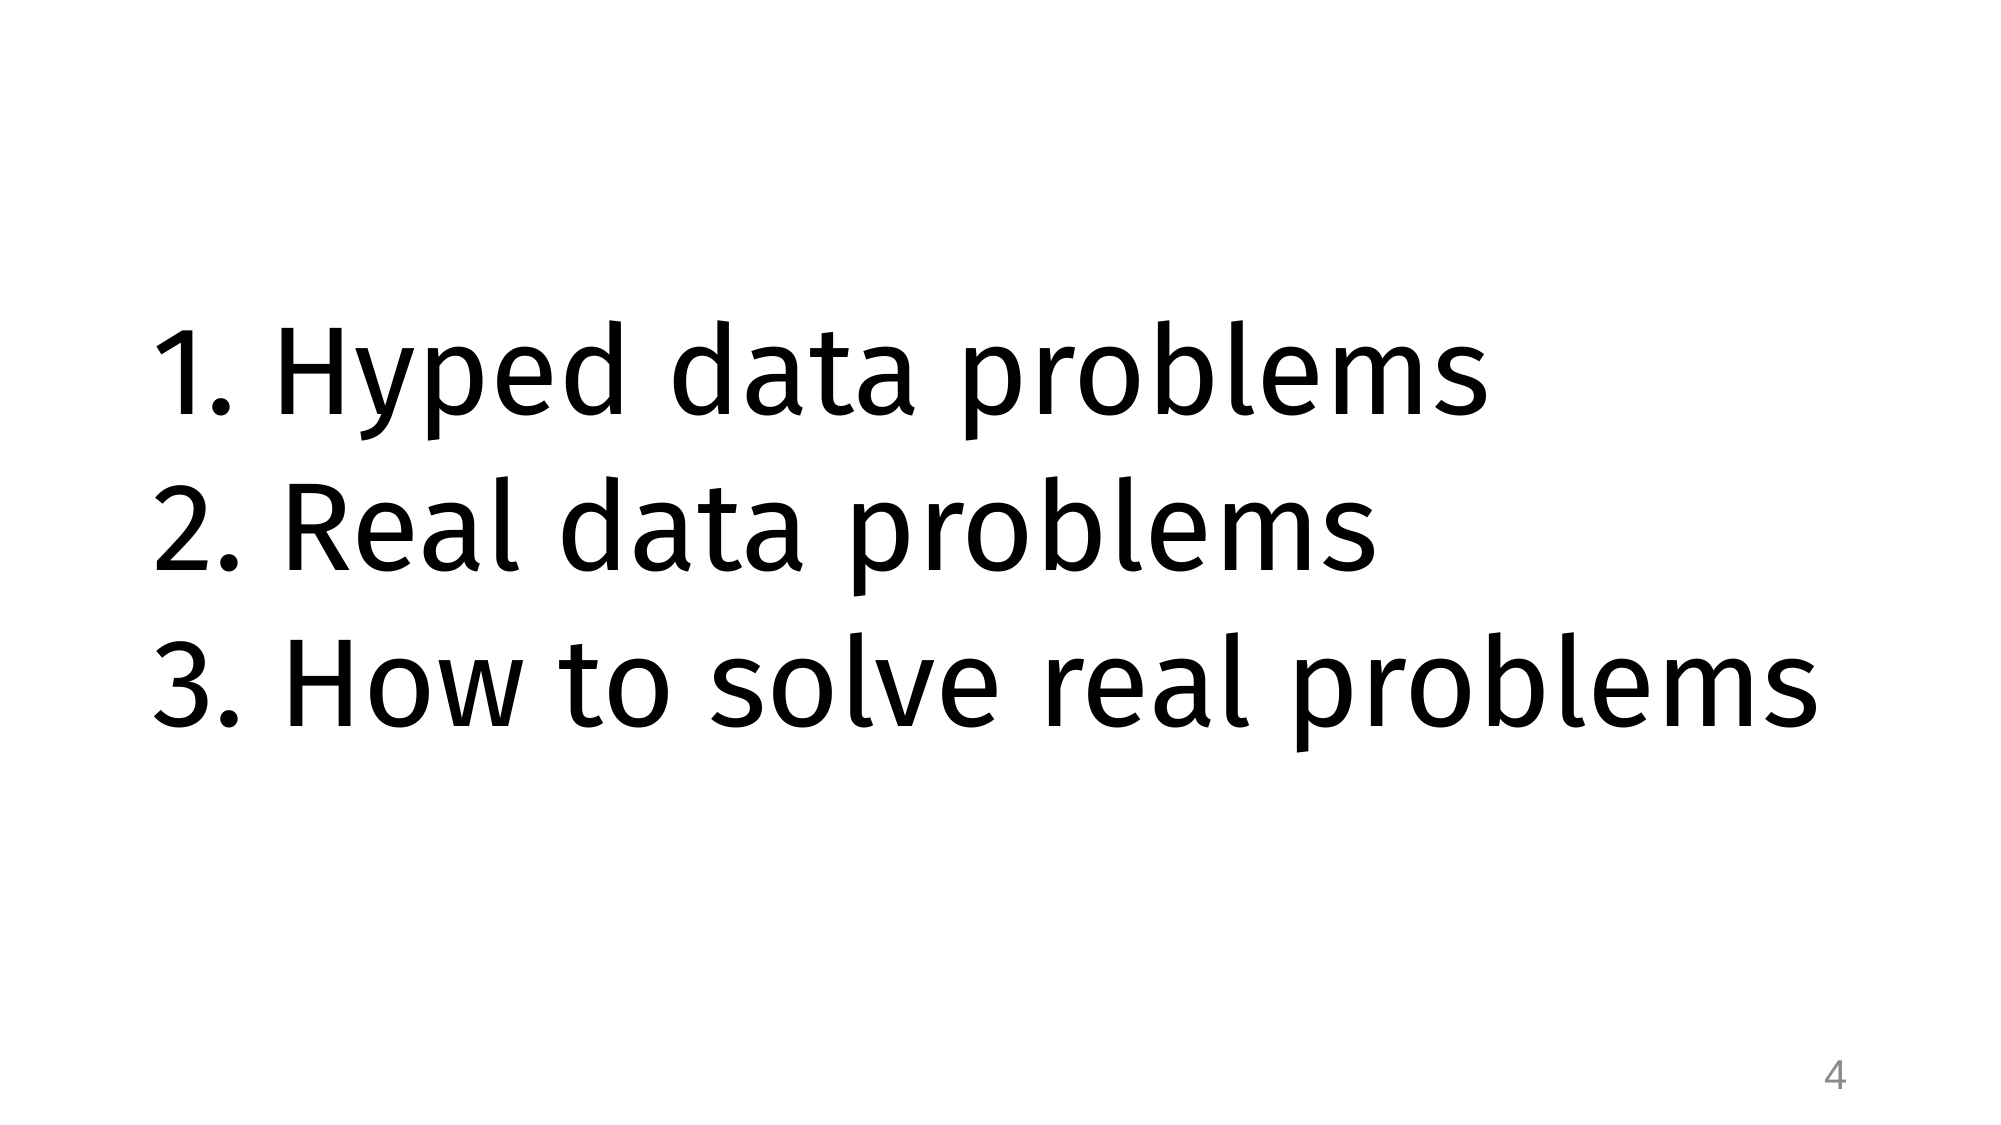

1. Hyped data problems
2. Real data problems
3. How to solve real problems
4